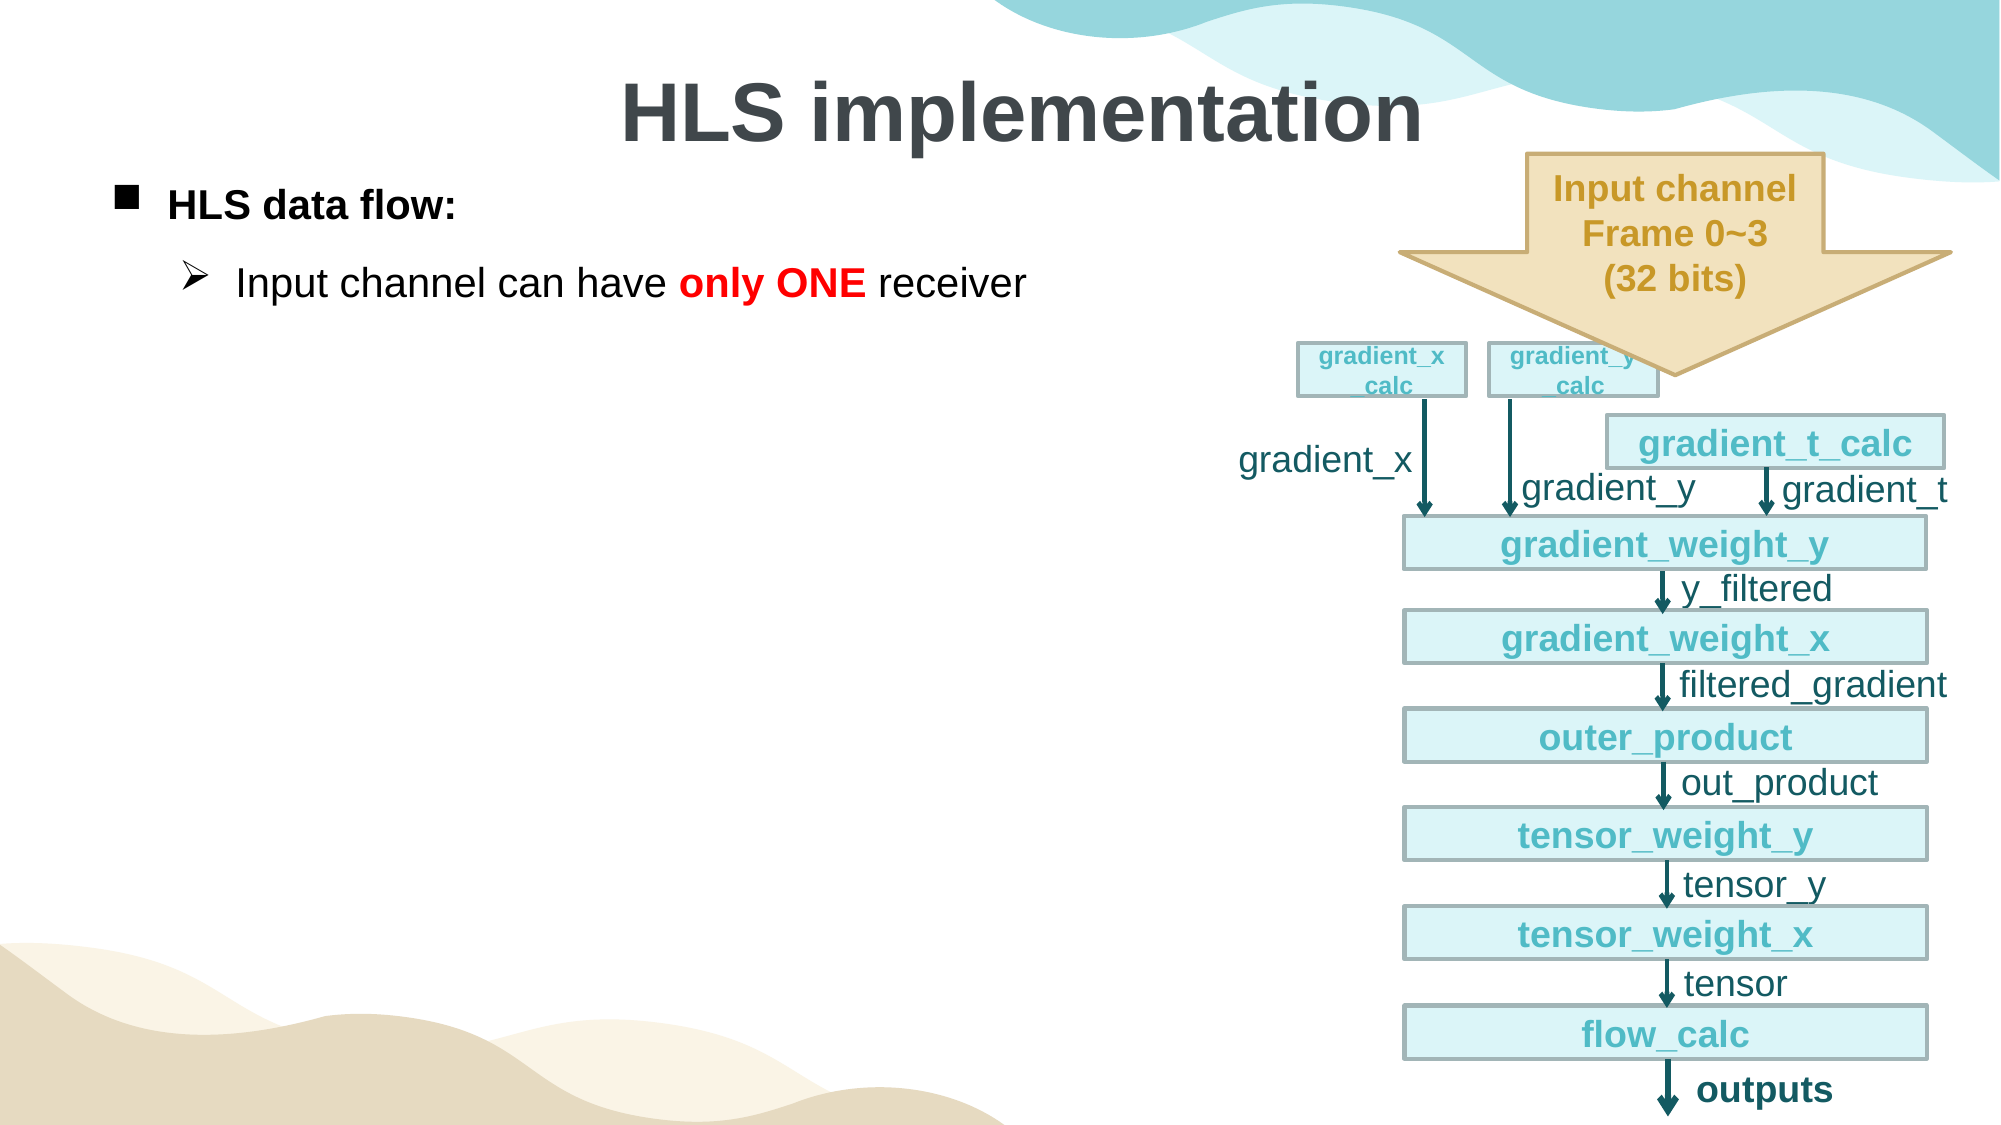

HLS implementation
HLS data flow:

Input channel
Frame 0~3
(32 bits)
Input channel can have only ONE receiver
gradient_x_calc
gradient_y_calc
gradient_t_calc
gradient_x
gradient_y
gradient_t
gradient_weight_y
y_filtered
gradient_weight_x
filtered_gradient
outer_product
out_product
tensor_weight_y
tensor_y
tensor_weight_x
tensor
flow_calc
outputs